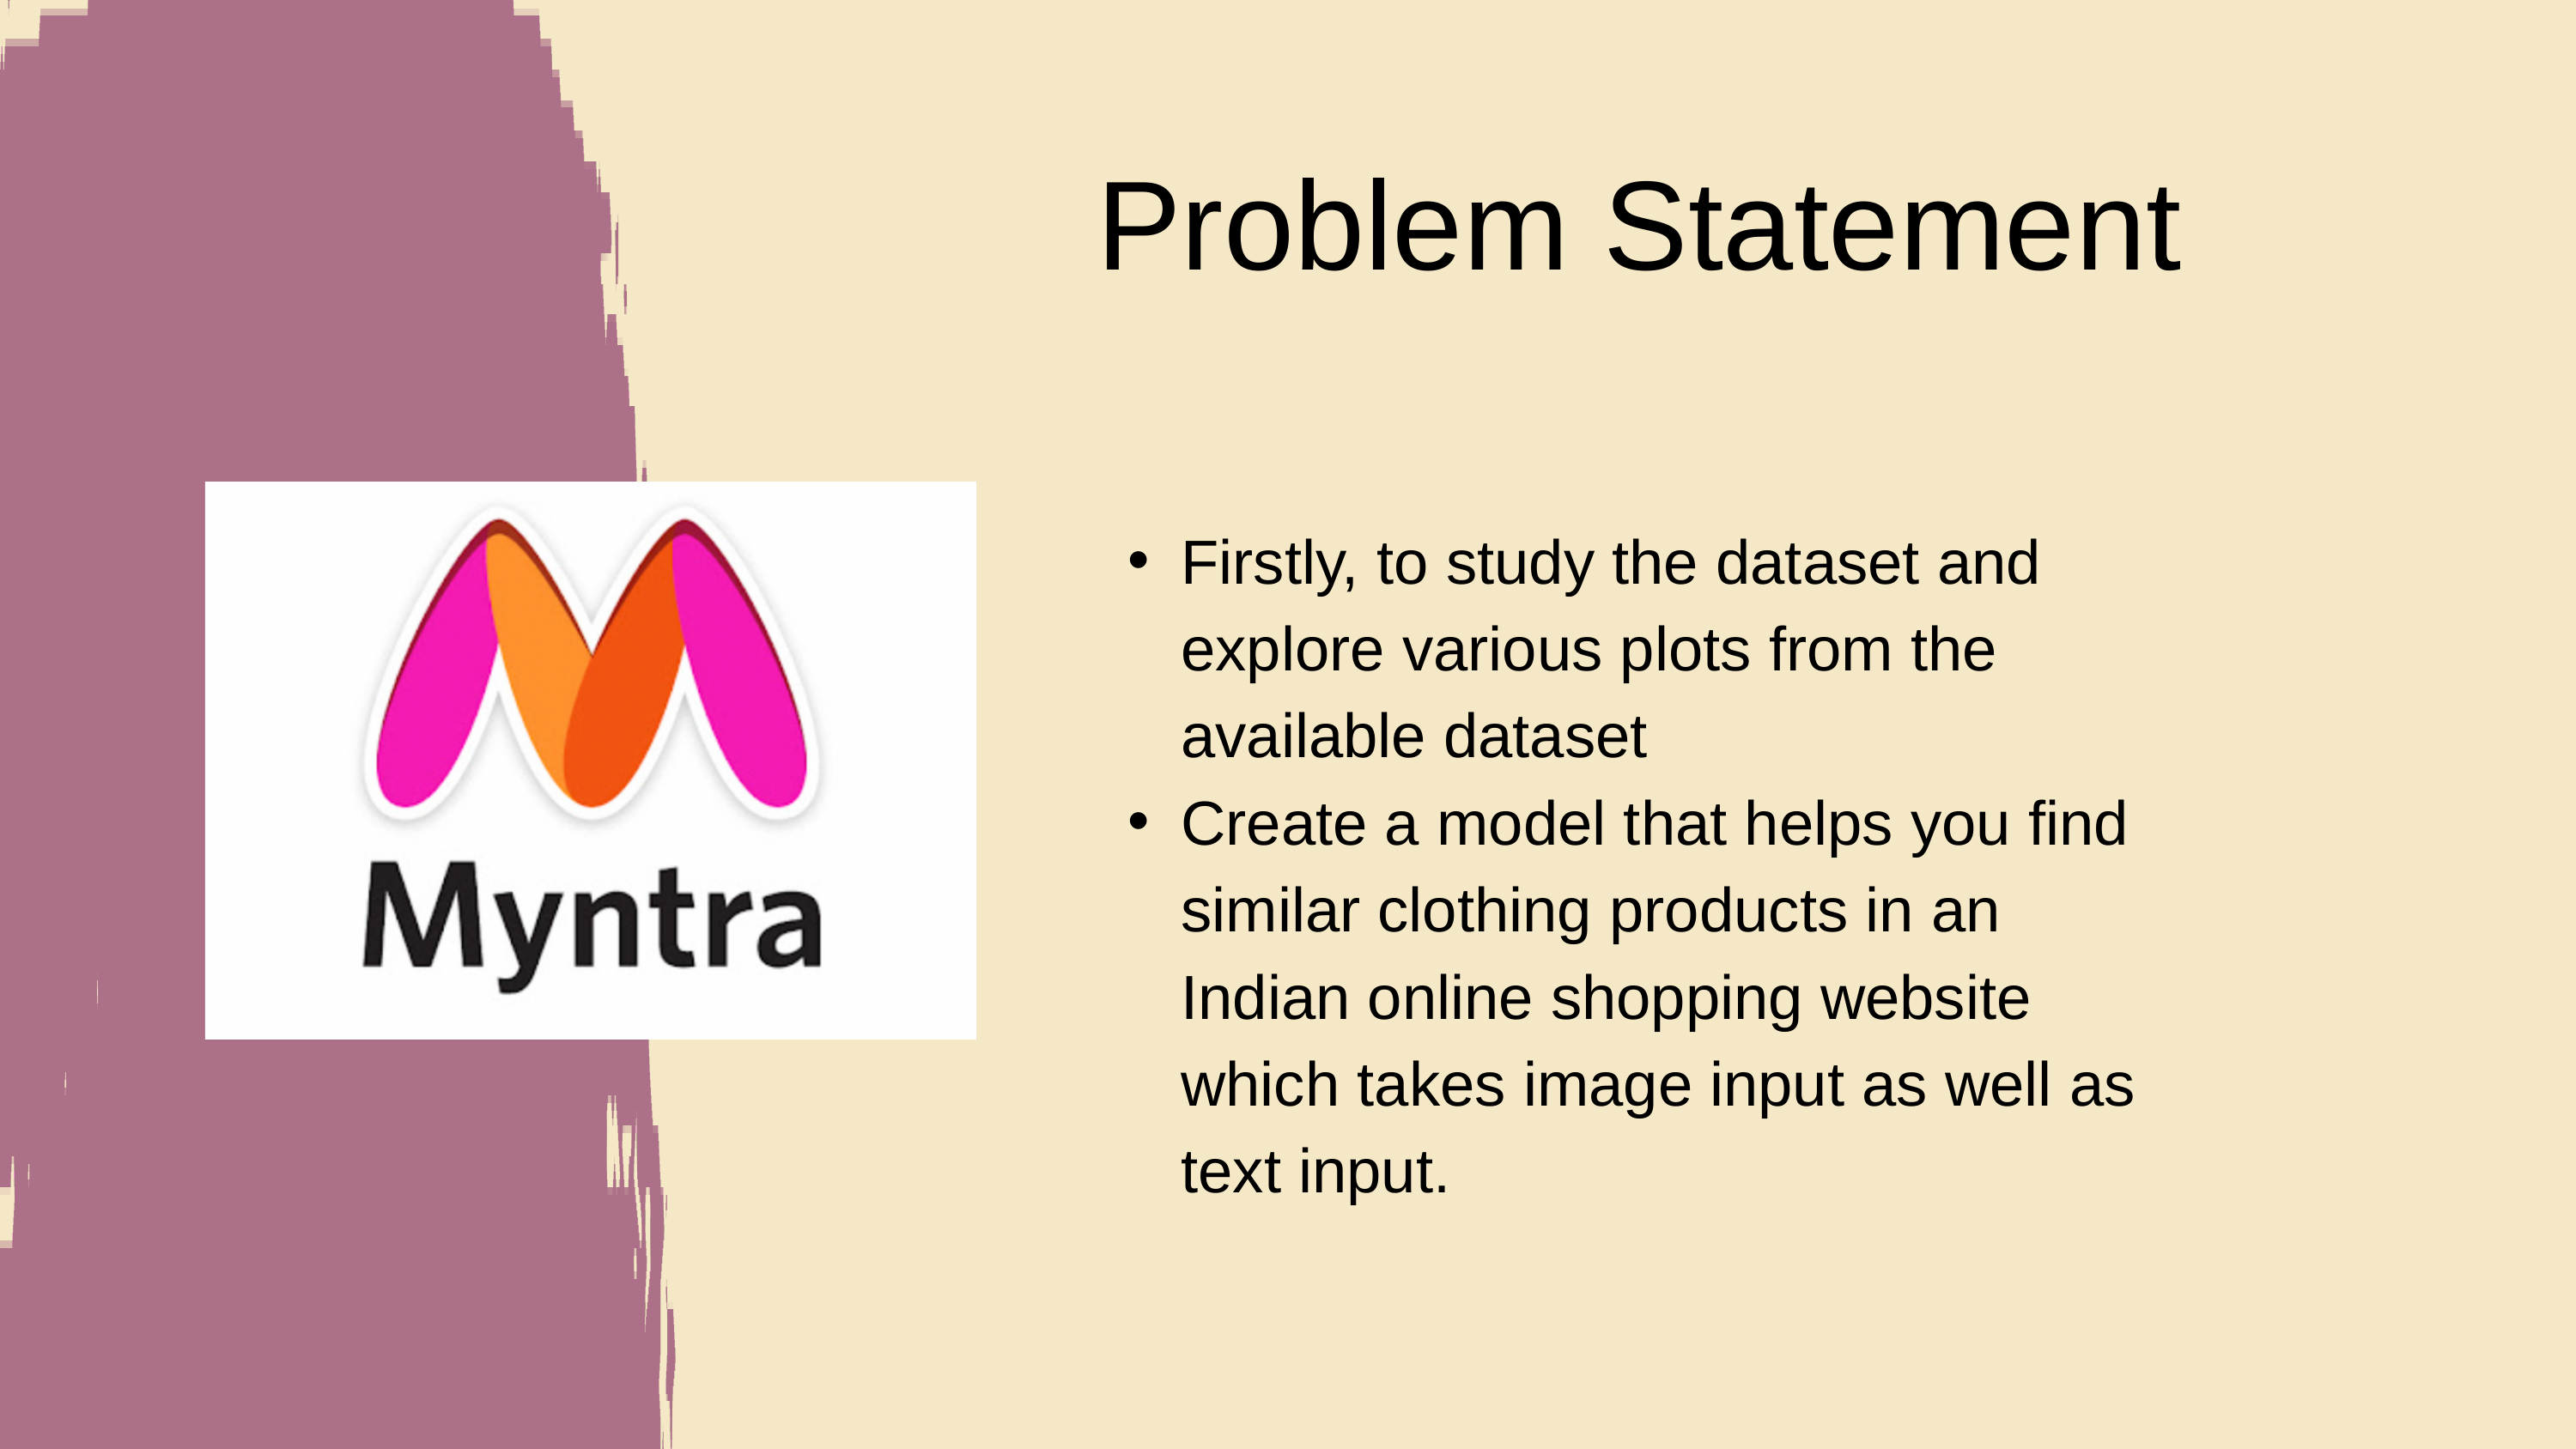

Problem Statement

Firstly, to study the dataset and explore various plots from the available dataset
Create a model that helps you find similar clothing products in an Indian online shopping website which takes image input as well as text input.